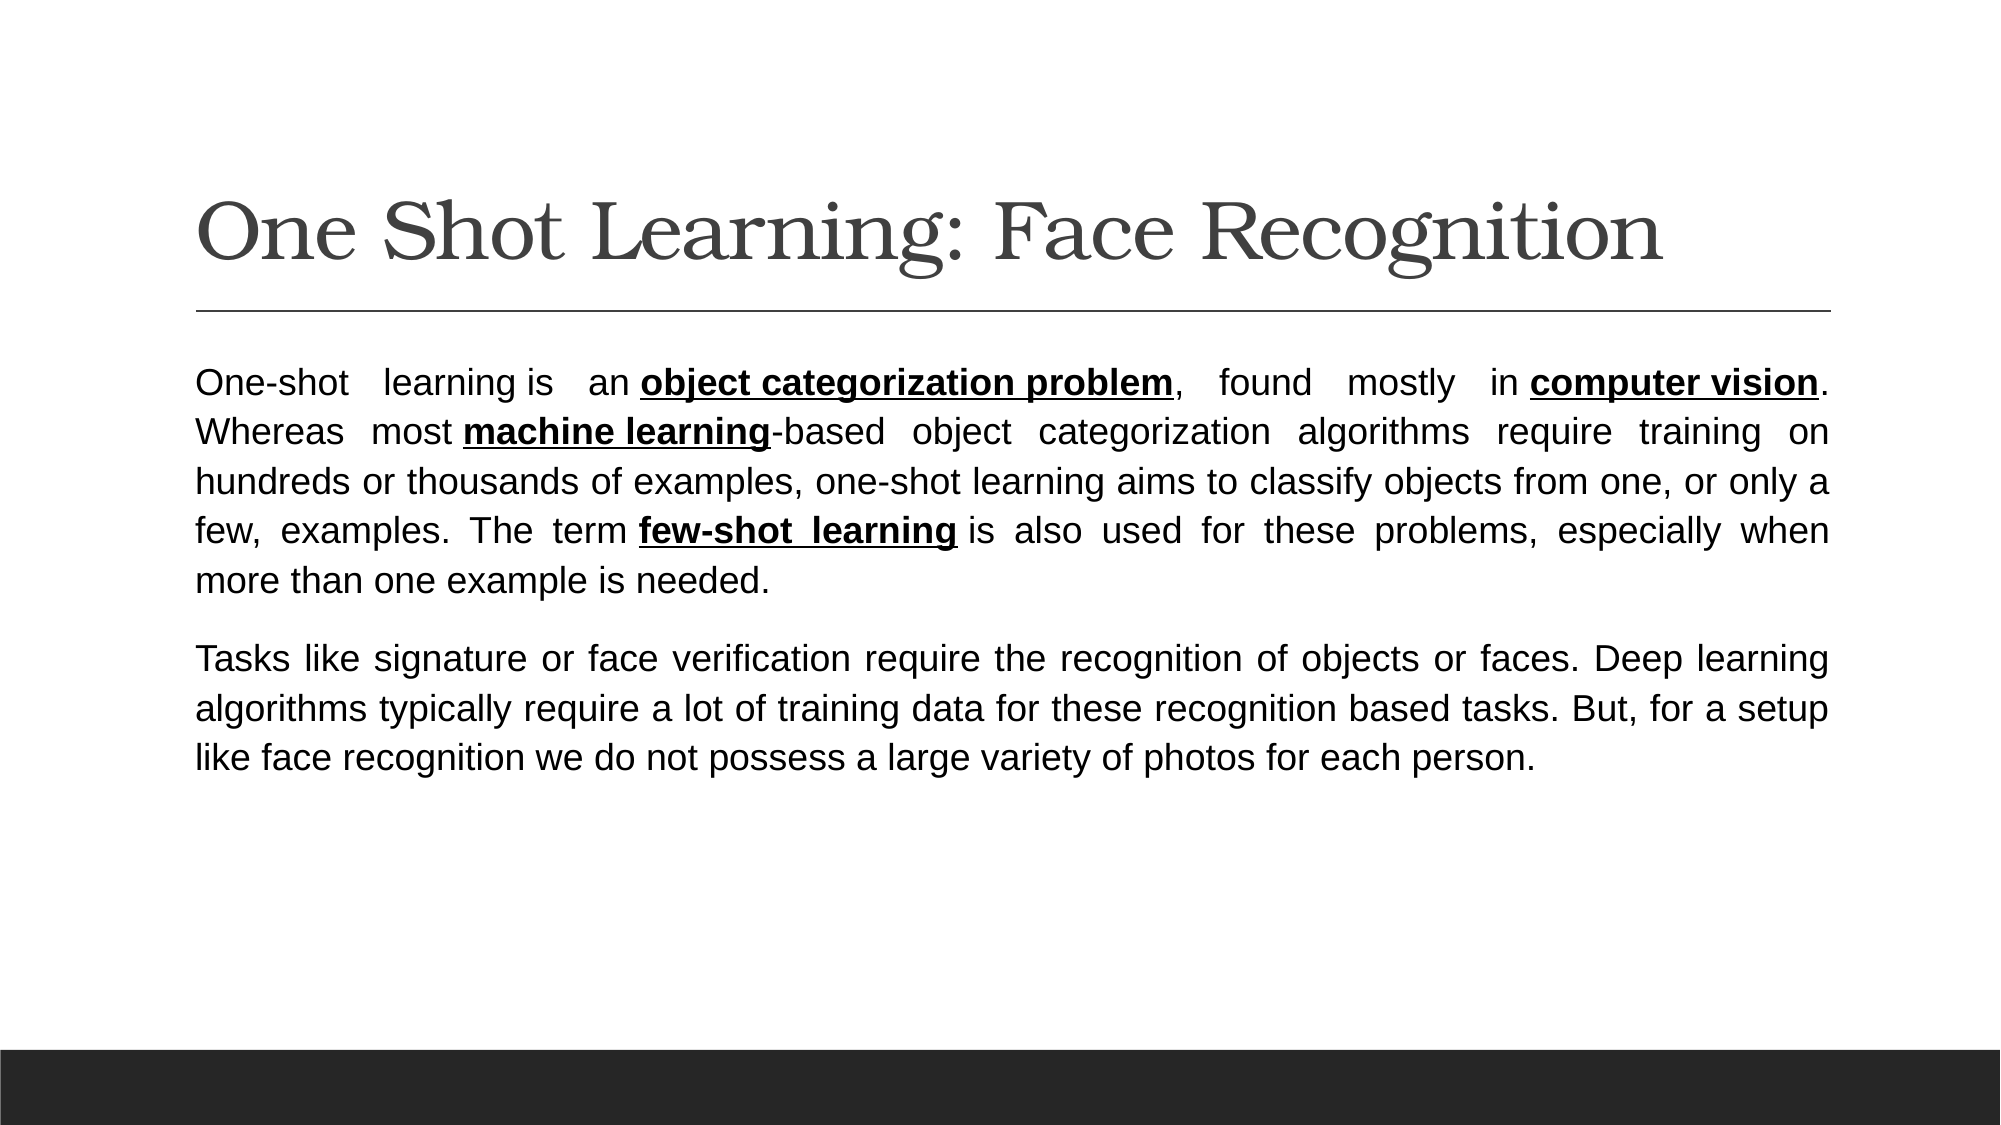

# One Shot Learning: Face Recognition
One-shot learning is an object categorization problem, found mostly in computer vision. Whereas most machine learning-based object categorization algorithms require training on hundreds or thousands of examples, one-shot learning aims to classify objects from one, or only a few, examples. The term few-shot learning is also used for these problems, especially when more than one example is needed.
Tasks like signature or face verification require the recognition of objects or faces. Deep learning algorithms typically require a lot of training data for these recognition based tasks. But, for a setup like face recognition we do not possess a large variety of photos for each person.